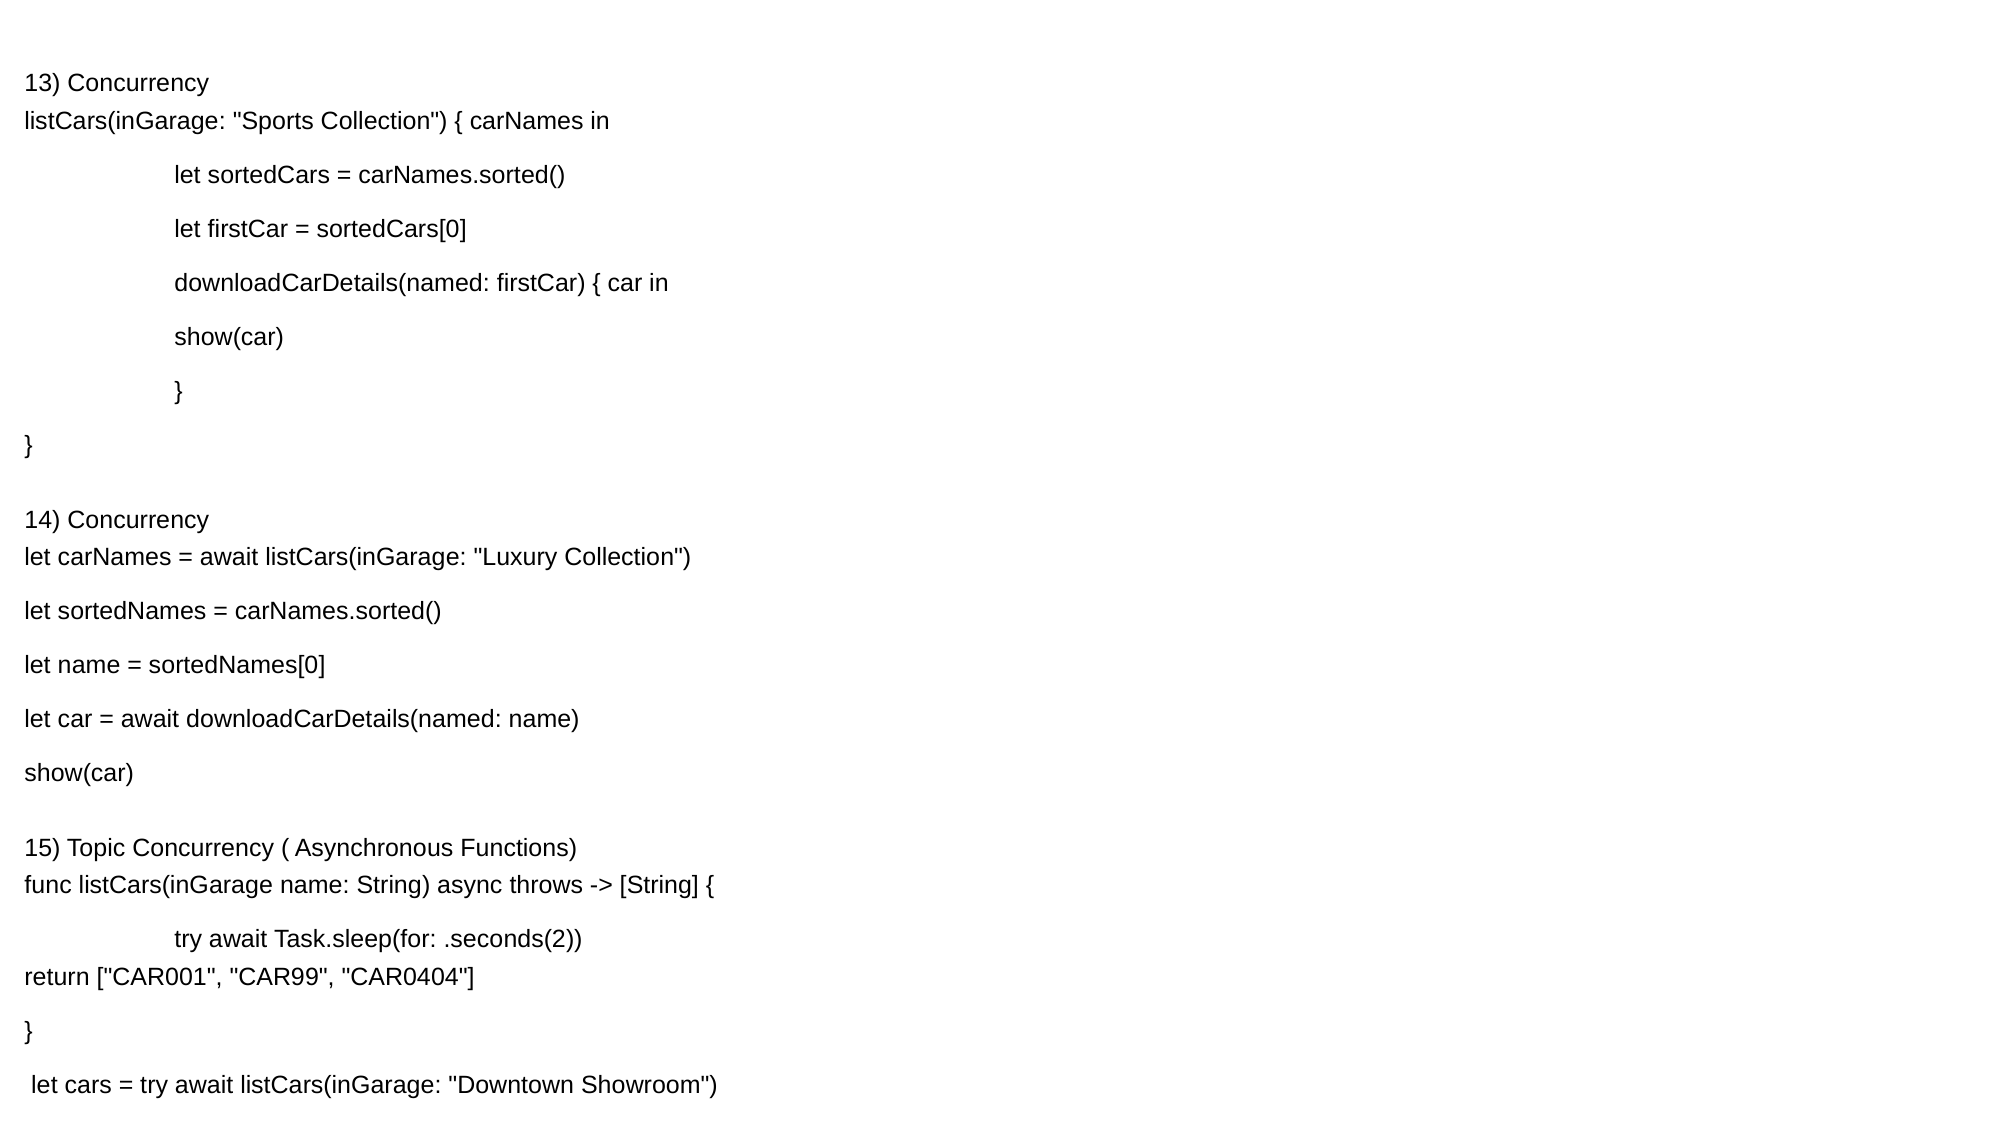

13) Concurrency
listCars(inGarage: "Sports Collection") { carNames in
	let sortedCars = carNames.sorted()
	let firstCar = sortedCars[0]
	downloadCarDetails(named: firstCar) { car in
    	show(car)
	}
}
14) Concurrency
let carNames = await listCars(inGarage: "Luxury Collection")
let sortedNames = carNames.sorted()
let name = sortedNames[0]
let car = await downloadCarDetails(named: name)
show(car)
15) Topic Concurrency ( Asynchronous Functions)
func listCars(inGarage name: String) async throws -> [String] {
	try await Task.sleep(for: .seconds(2))
return ["CAR001", "CAR99", "CAR0404"]
}
 let cars = try await listCars(inGarage: "Downtown Showroom")